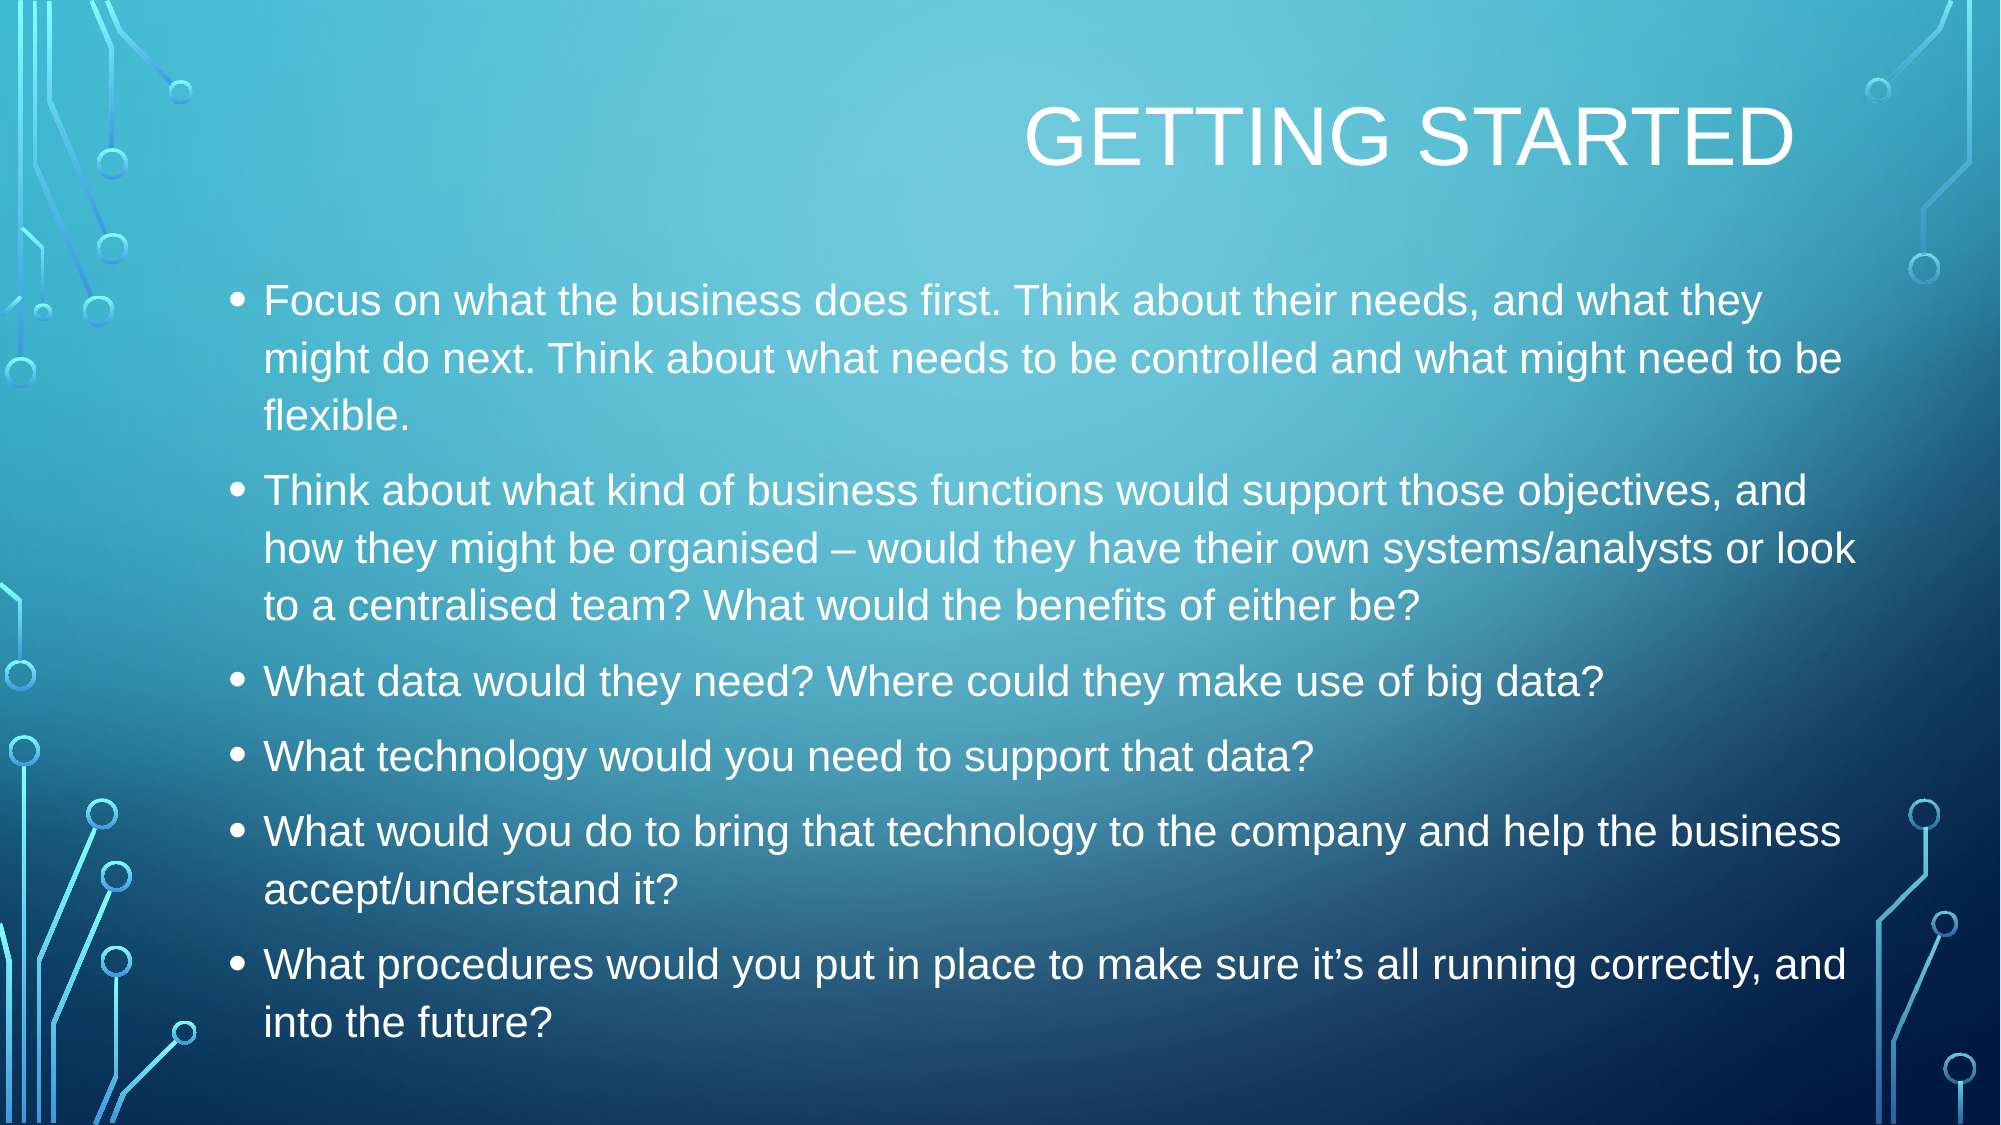

# Getting started
Focus on what the business does first. Think about their needs, and what they might do next. Think about what needs to be controlled and what might need to be flexible.
Think about what kind of business functions would support those objectives, and how they might be organised – would they have their own systems/analysts or look to a centralised team? What would the benefits of either be?
What data would they need? Where could they make use of big data?
What technology would you need to support that data?
What would you do to bring that technology to the company and help the business accept/understand it?
What procedures would you put in place to make sure it’s all running correctly, and into the future?